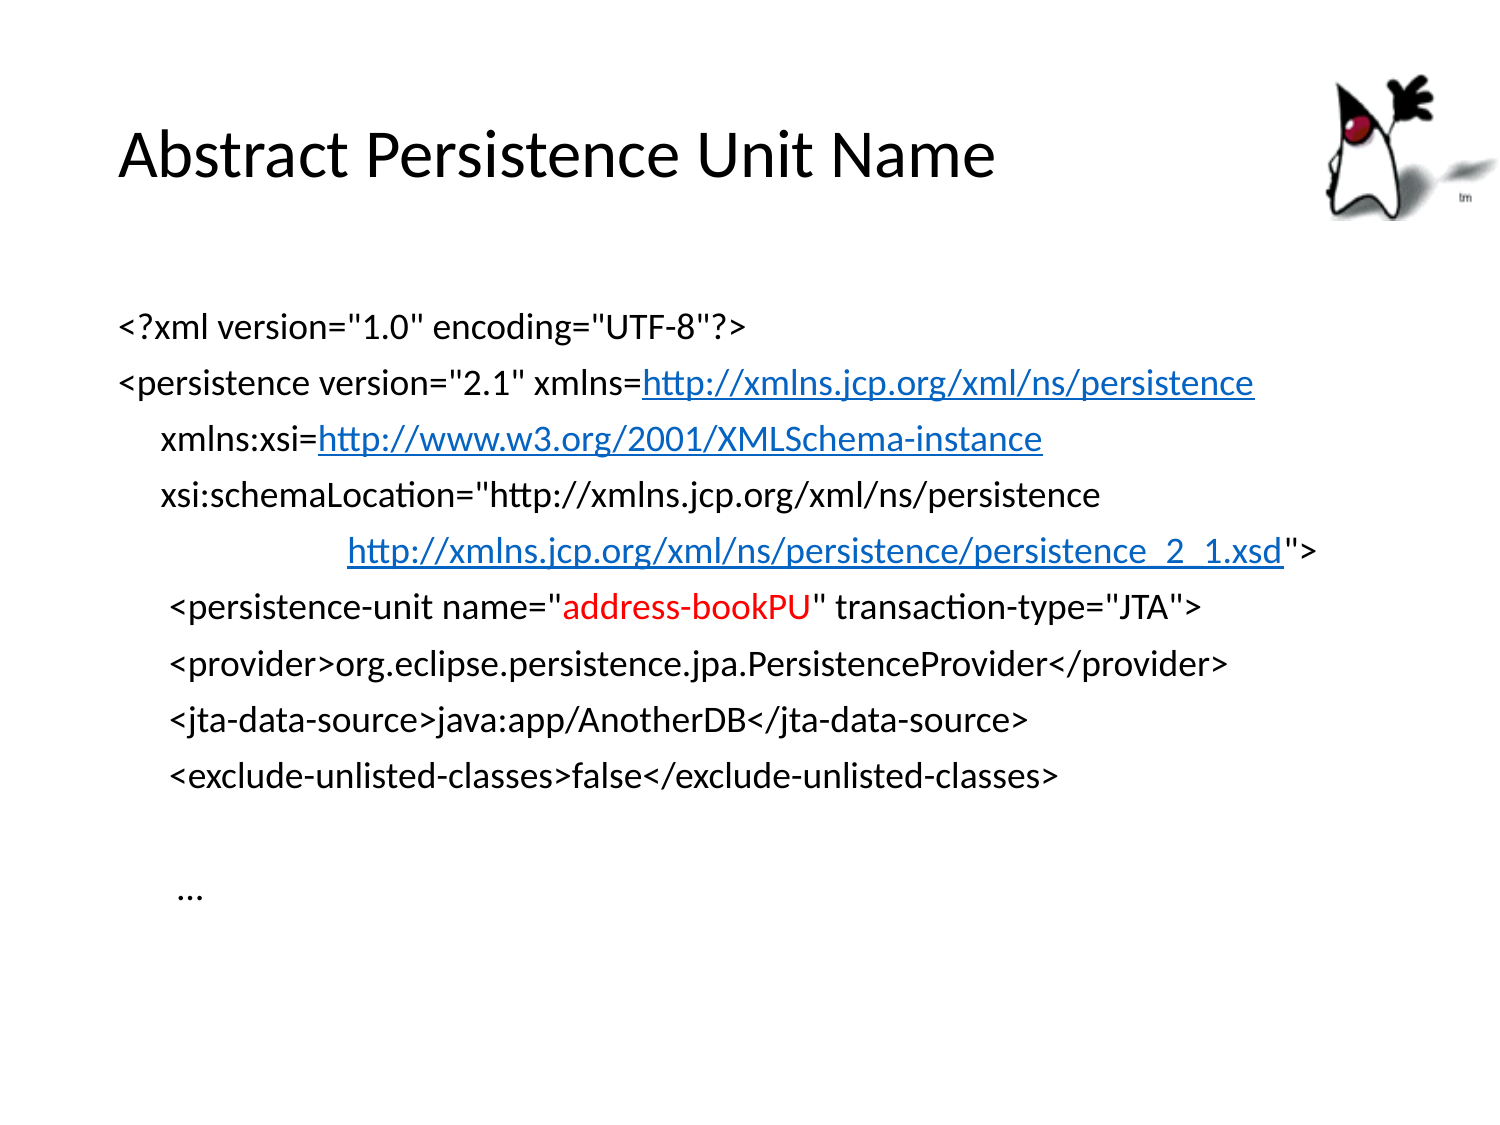

# Abstract Persistence Unit Name
<?xml version="1.0" encoding="UTF-8"?>
<persistence version="2.1" xmlns=http://xmlns.jcp.org/xml/ns/persistence
     xmlns:xsi=http://www.w3.org/2001/XMLSchema-instance
     xsi:schemaLocation="http://xmlns.jcp.org/xml/ns/persistence
                           http://xmlns.jcp.org/xml/ns/persistence/persistence_2_1.xsd">
      <persistence-unit name="address-bookPU" transaction-type="JTA">
      <provider>org.eclipse.persistence.jpa.PersistenceProvider</provider>
      <jta-data-source>java:app/AnotherDB</jta-data-source>
      <exclude-unlisted-classes>false</exclude-unlisted-classes>

       …